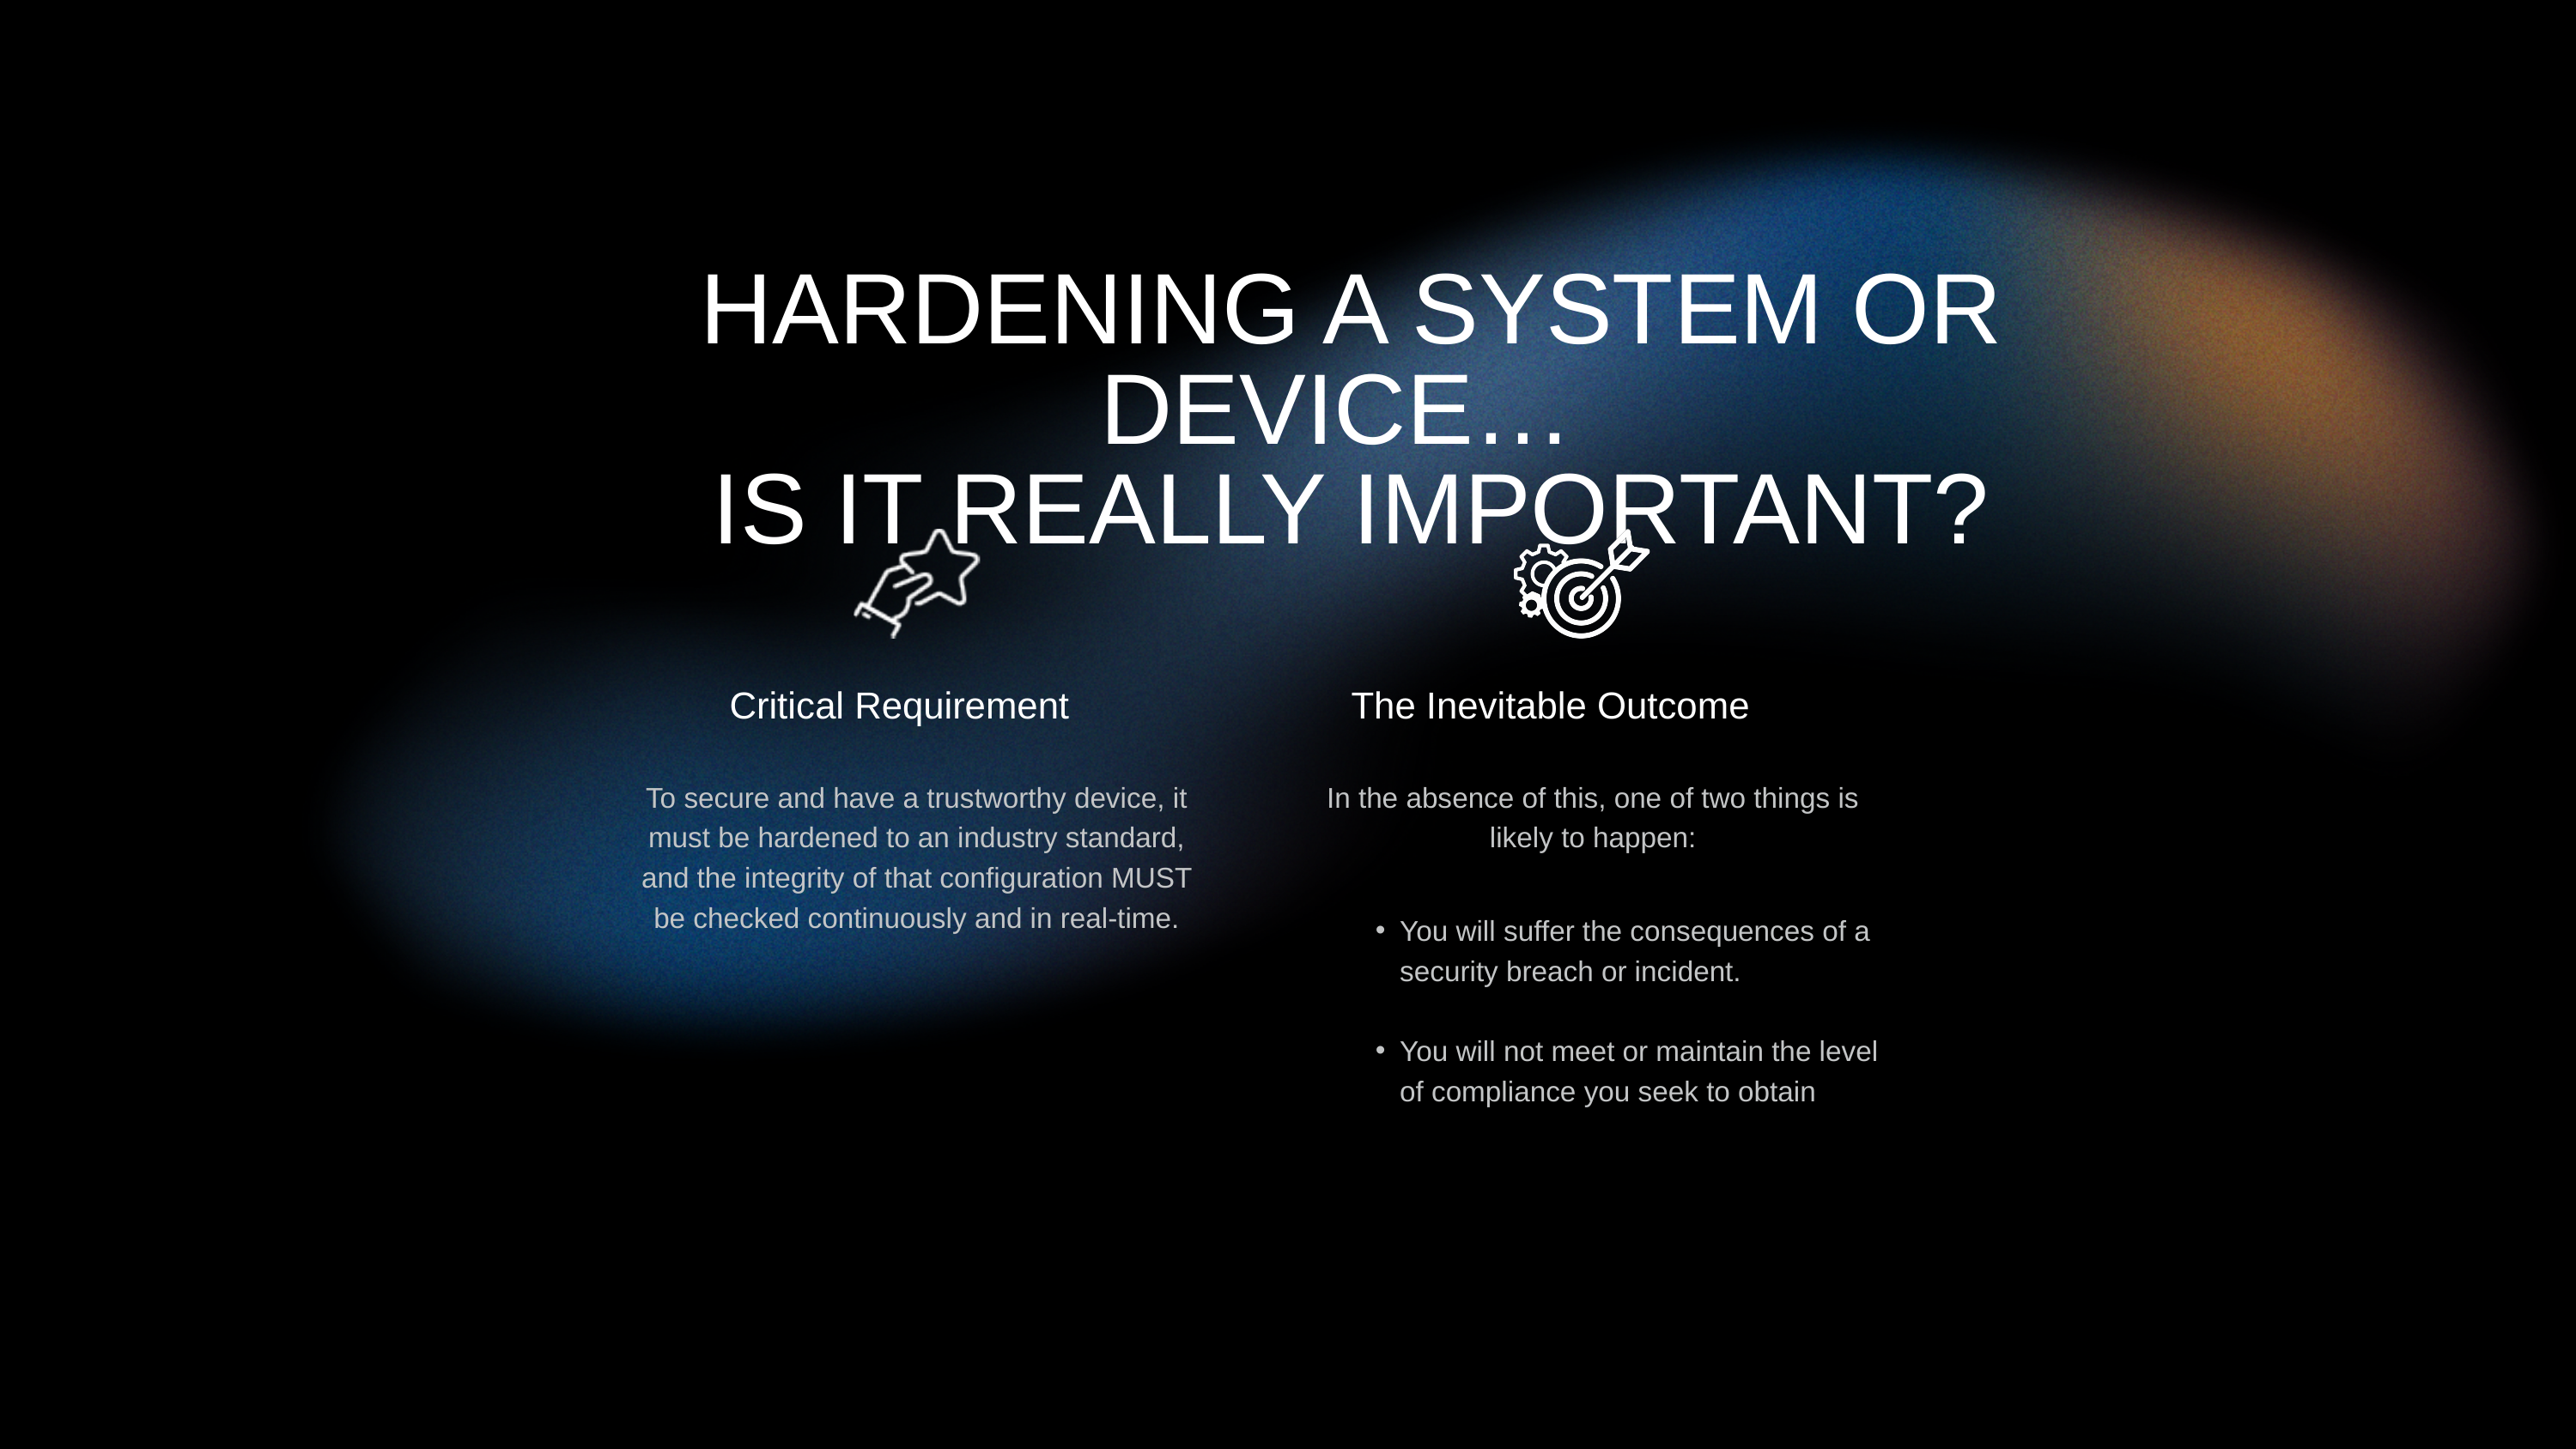

HARDENING A SYSTEM OR DEVICE…
IS IT REALLY IMPORTANT?

Critical Requirement
The Inevitable Outcome
To secure and have a trustworthy device, it must be hardened to an industry standard, and the integrity of that configuration MUST be checked continuously and in real-time.
In the absence of this, one of two things is likely to happen:
You will suffer the consequences of a security breach or incident.

You will not meet or maintain the level of compliance you seek to obtain